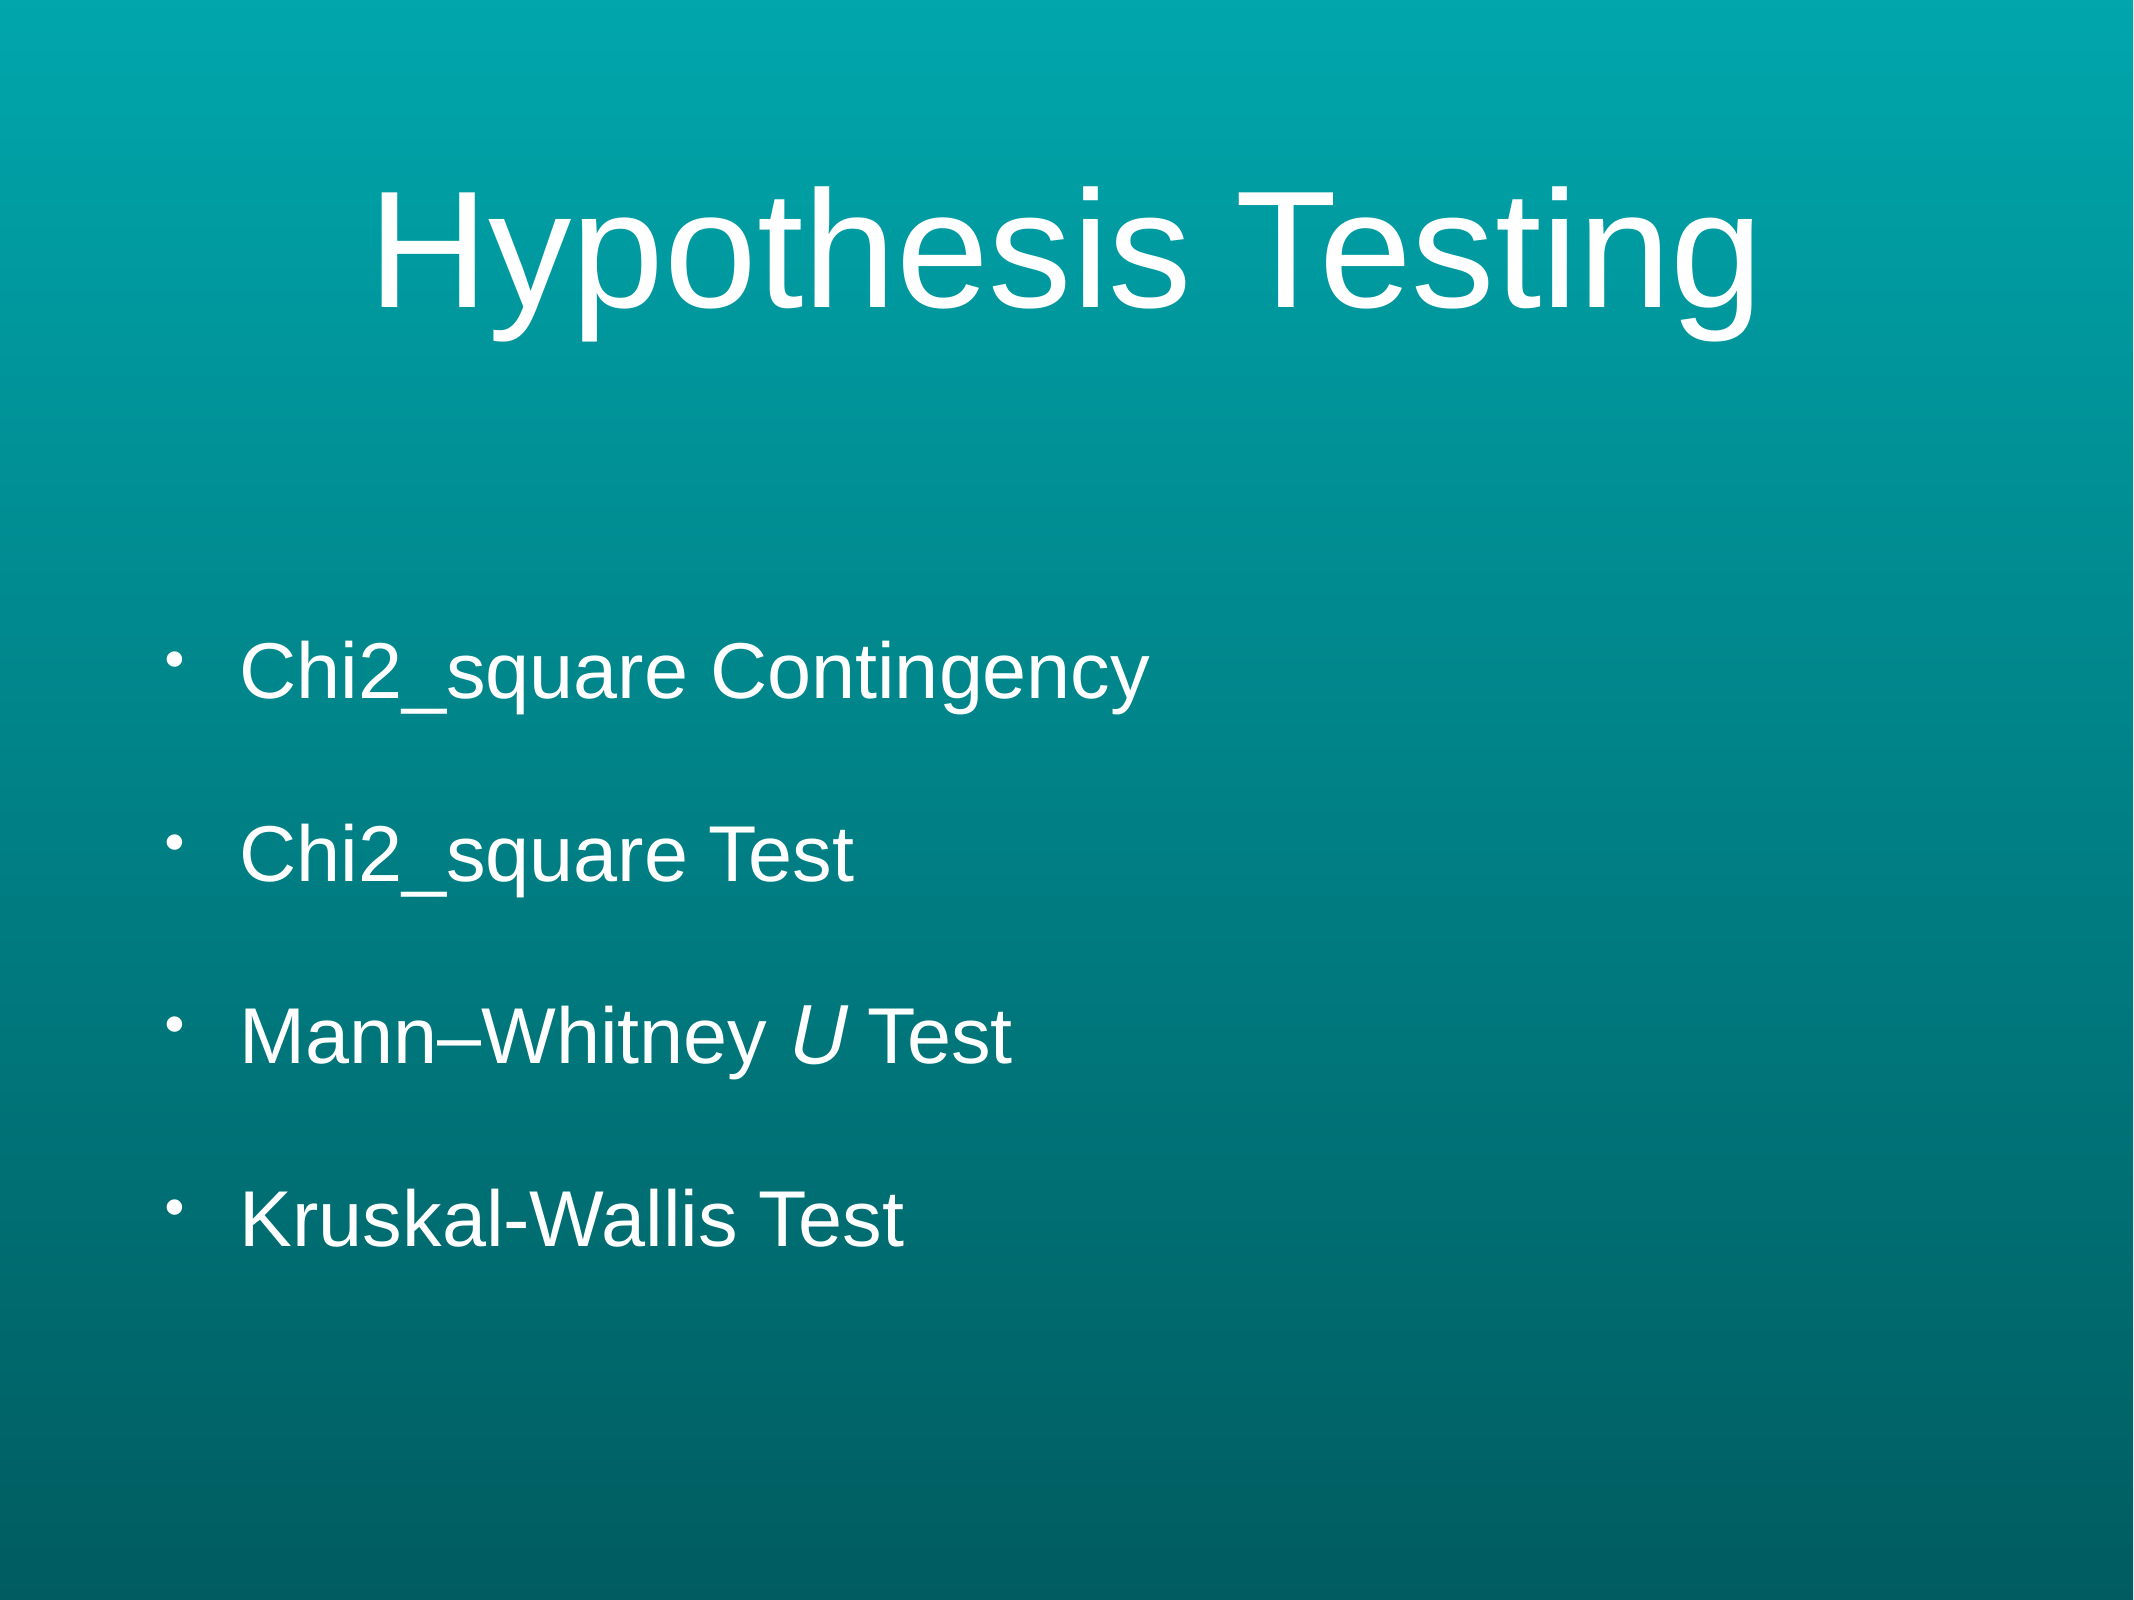

# Hypothesis Testing
Chi2_square Contingency
Chi2_square Test
Mann–Whitney U Test
Kruskal-Wallis Test